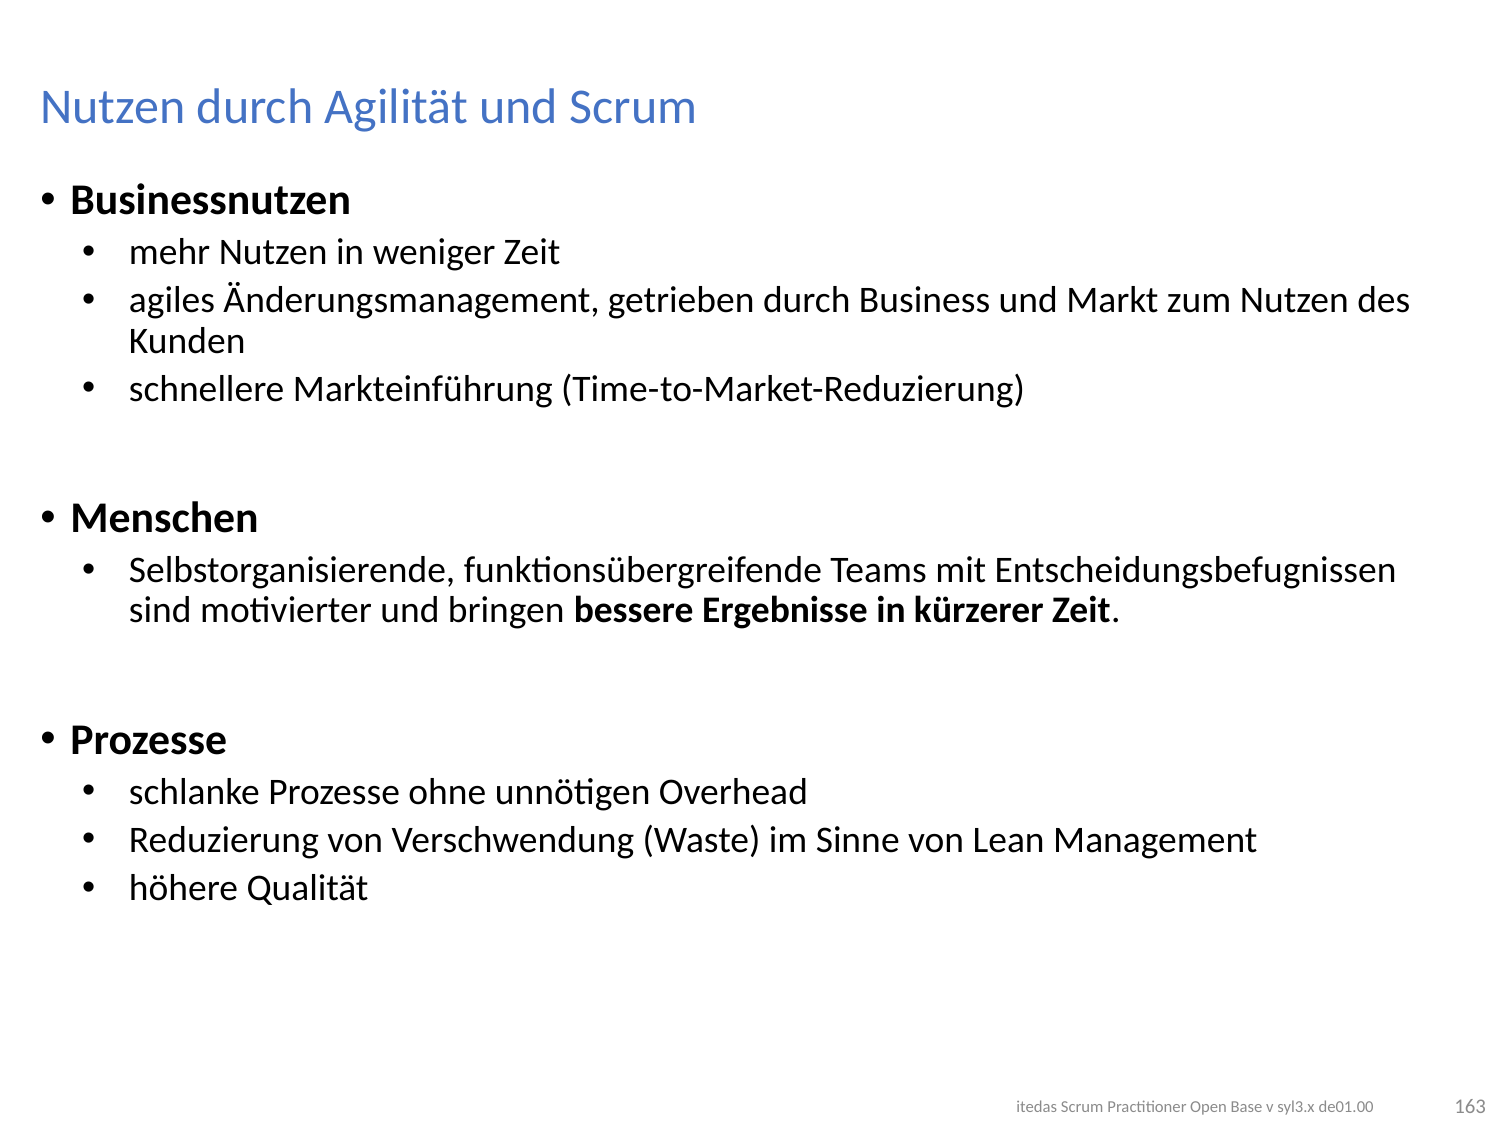

# Nutzen durch Agilität und Scrum
Businessnutzen
mehr Nutzen in weniger Zeit
agiles Änderungsmanagement, getrieben durch Business und Markt zum Nutzen des Kunden
schnellere Markteinführung (Time-to-Market-Reduzierung)

Menschen
Selbstorganisierende, funktionsübergreifende Teams mit Entscheidungsbefugnissen sind motivierter und bringen bessere Ergebnisse in kürzerer Zeit.

Prozesse
schlanke Prozesse ohne unnötigen Overhead
Reduzierung von Verschwendung (Waste) im Sinne von Lean Management
höhere Qualität

163

itedas Scrum Practitioner Open Base v syl3.x de01.00